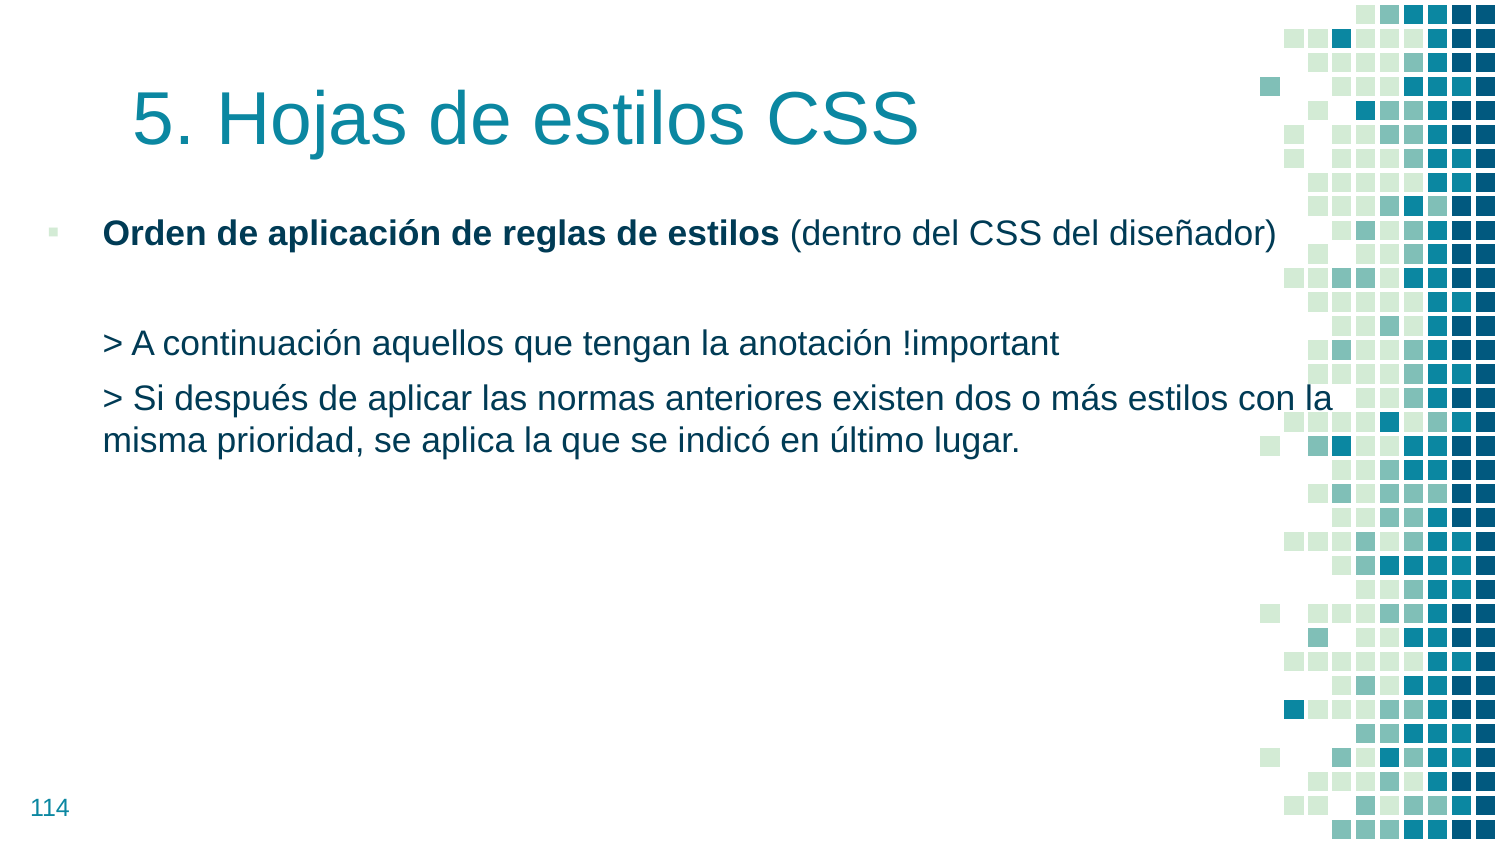

# 5. Hojas de estilos CSS

Orden de aplicación de reglas de estilos (dentro del CSS del diseñador)

> A continuación aquellos que tengan la anotación !important
> Si después de aplicar las normas anteriores existen dos o más estilos con la misma prioridad, se aplica la que se indicó en último lugar.

114